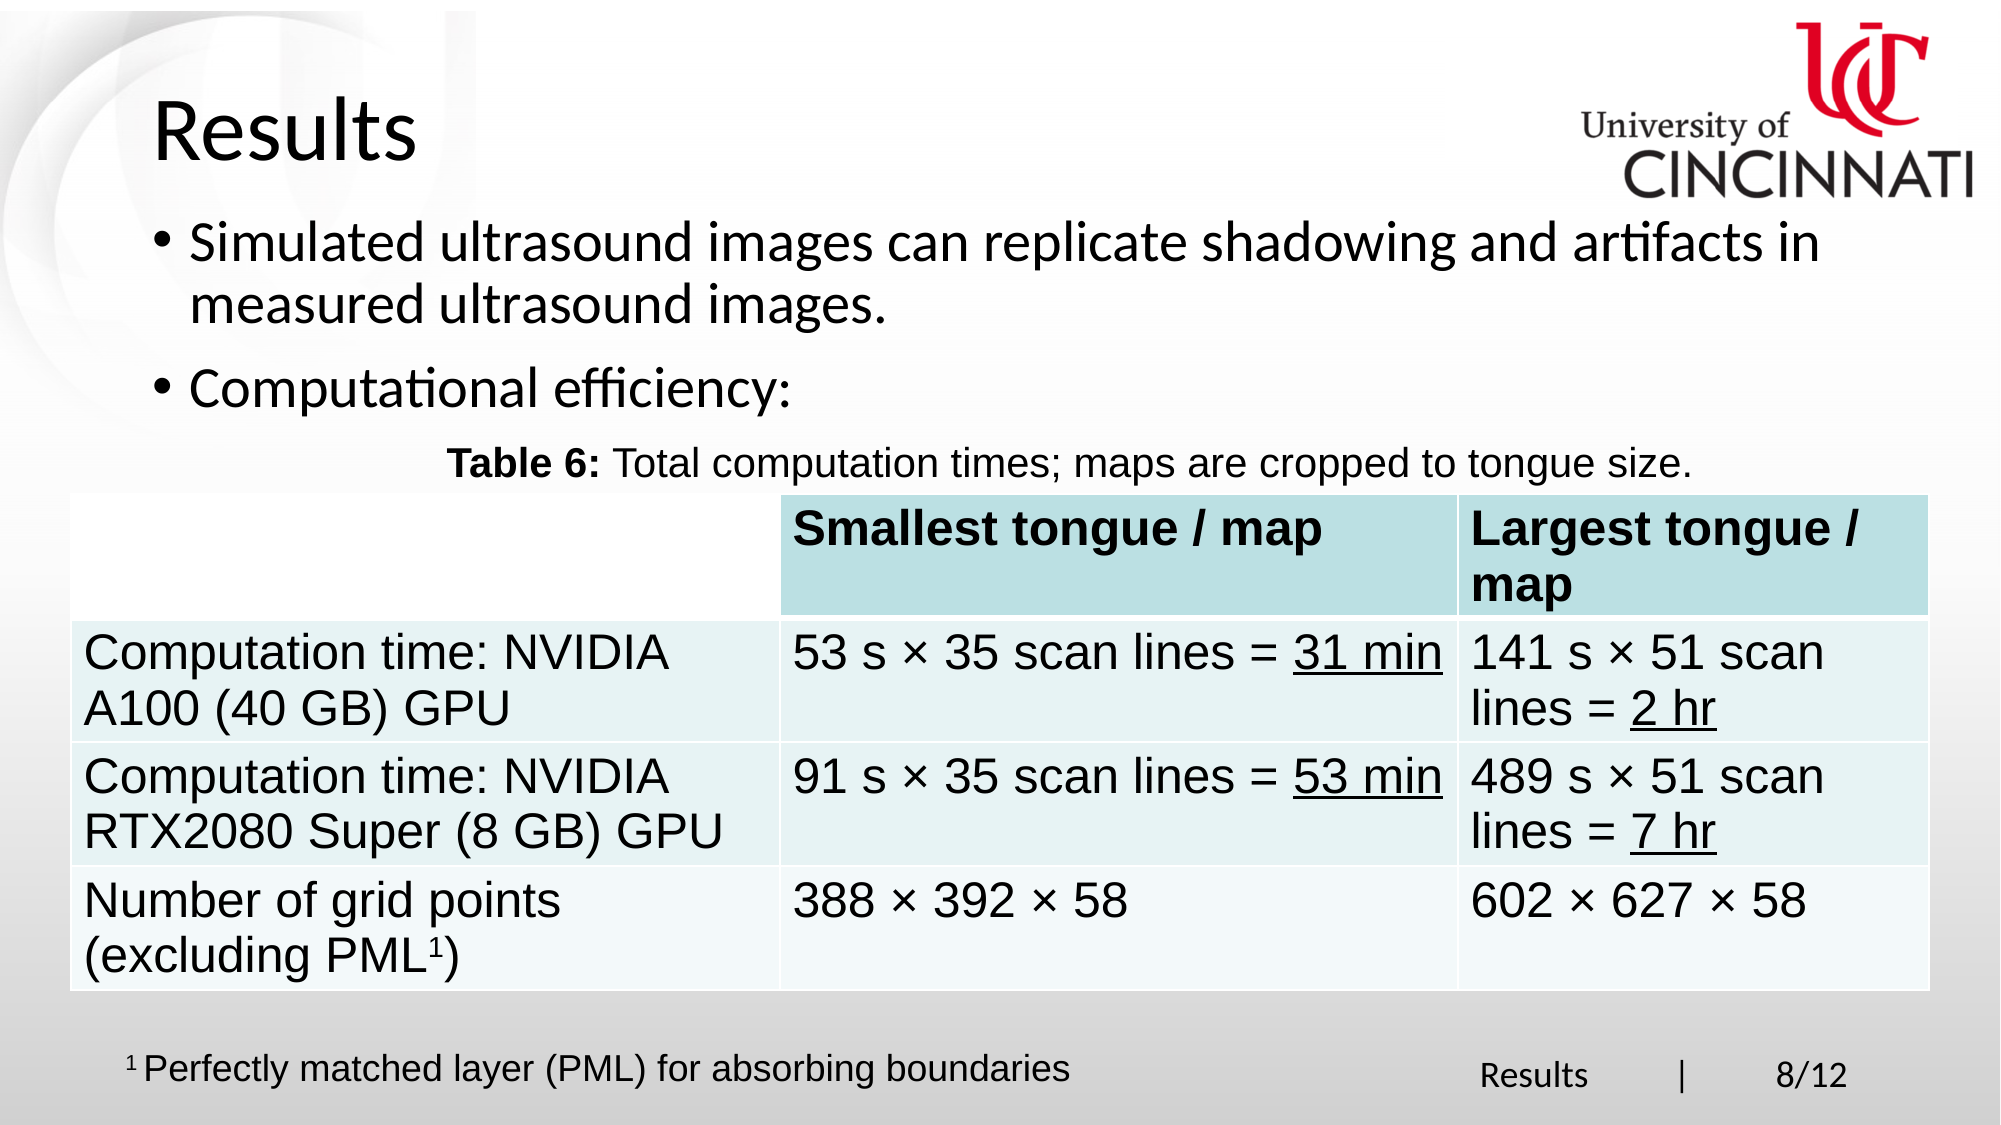

# Results
Simulated ultrasound images can replicate shadowing and artifacts in measured ultrasound images.
Computational efficiency:

Table 6: Total computation times; maps are cropped to tongue size.
|  | Smallest tongue / map | Largest tongue / map |
| --- | --- | --- |
| Computation time: NVIDIA A100 (40 GB) GPU | 53 s × 35 scan lines = 31 min | 141 s × 51 scan lines = 2 hr |
| Computation time: NVIDIA RTX2080 Super (8 GB) GPU | 91 s × 35 scan lines = 53 min | 489 s × 51 scan lines = 7 hr |
| Number of grid points (excluding PML1) | 388 × 392 × 58 | 602 × 627 × 58 |
1 Perfectly matched layer (PML) for absorbing boundaries
Results          |          8/12